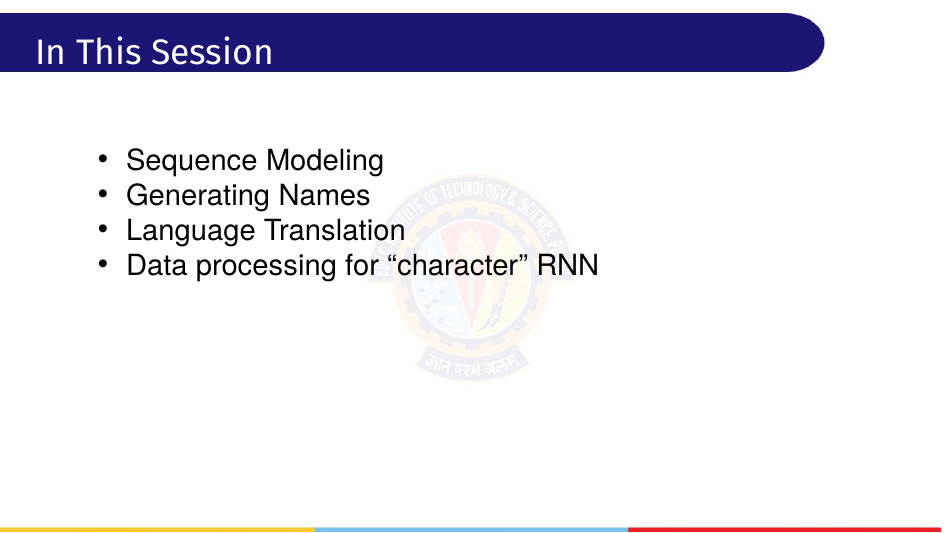

# In This Session
Sequence Modeling
Generating Names
Language Translation
Data processing for “character” RNN